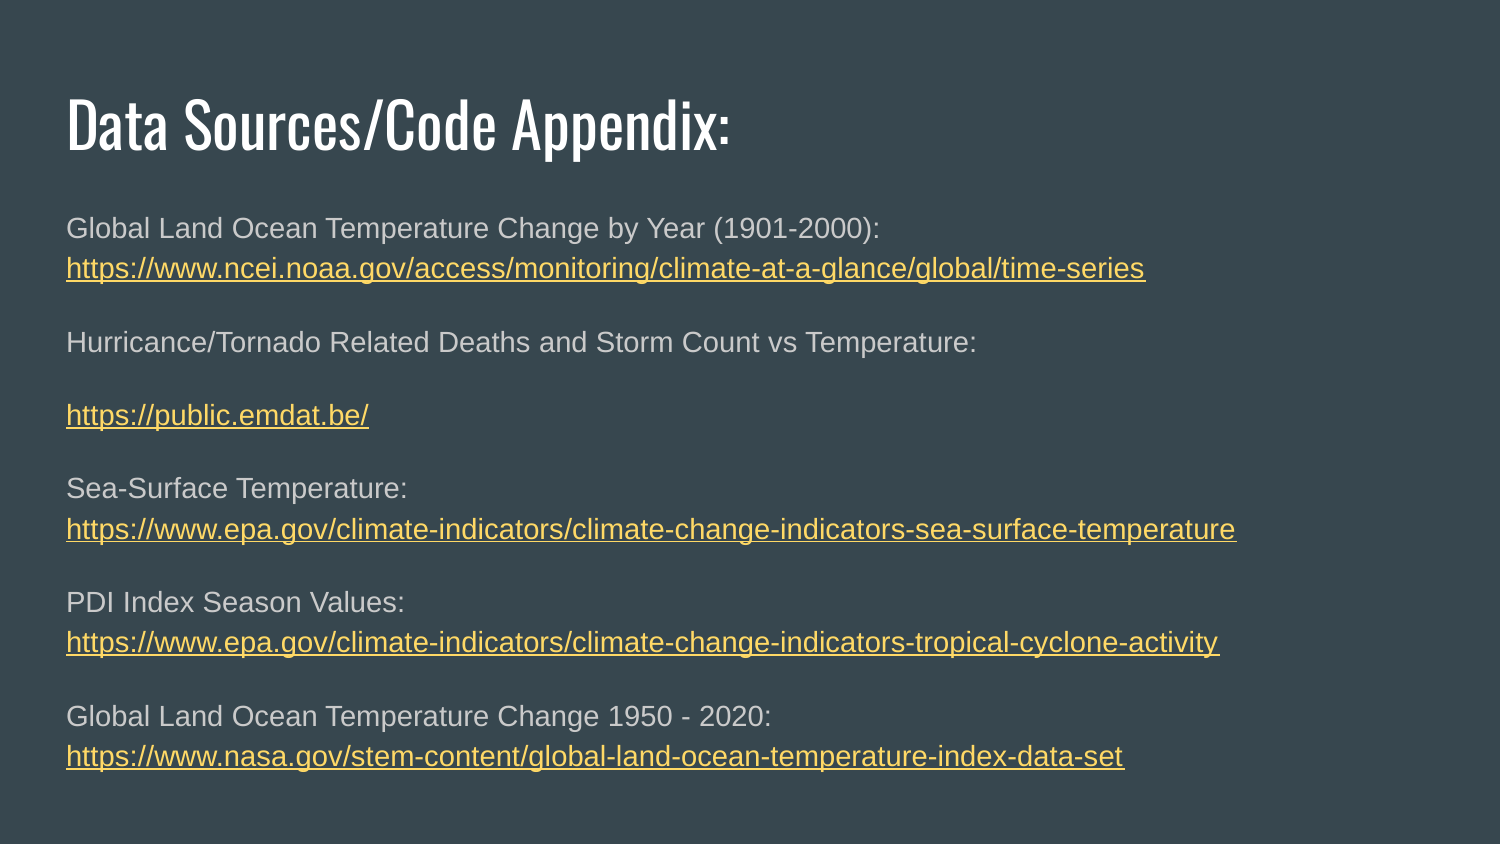

# Data Sources/Code Appendix:
Global Land Ocean Temperature Change by Year (1901-2000): https://www.ncei.noaa.gov/access/monitoring/climate-at-a-glance/global/time-series
Hurricance/Tornado Related Deaths and Storm Count vs Temperature:
https://public.emdat.be/
Sea-Surface Temperature: https://www.epa.gov/climate-indicators/climate-change-indicators-sea-surface-temperature
PDI Index Season Values: https://www.epa.gov/climate-indicators/climate-change-indicators-tropical-cyclone-activity
Global Land Ocean Temperature Change 1950 - 2020: https://www.nasa.gov/stem-content/global-land-ocean-temperature-index-data-set